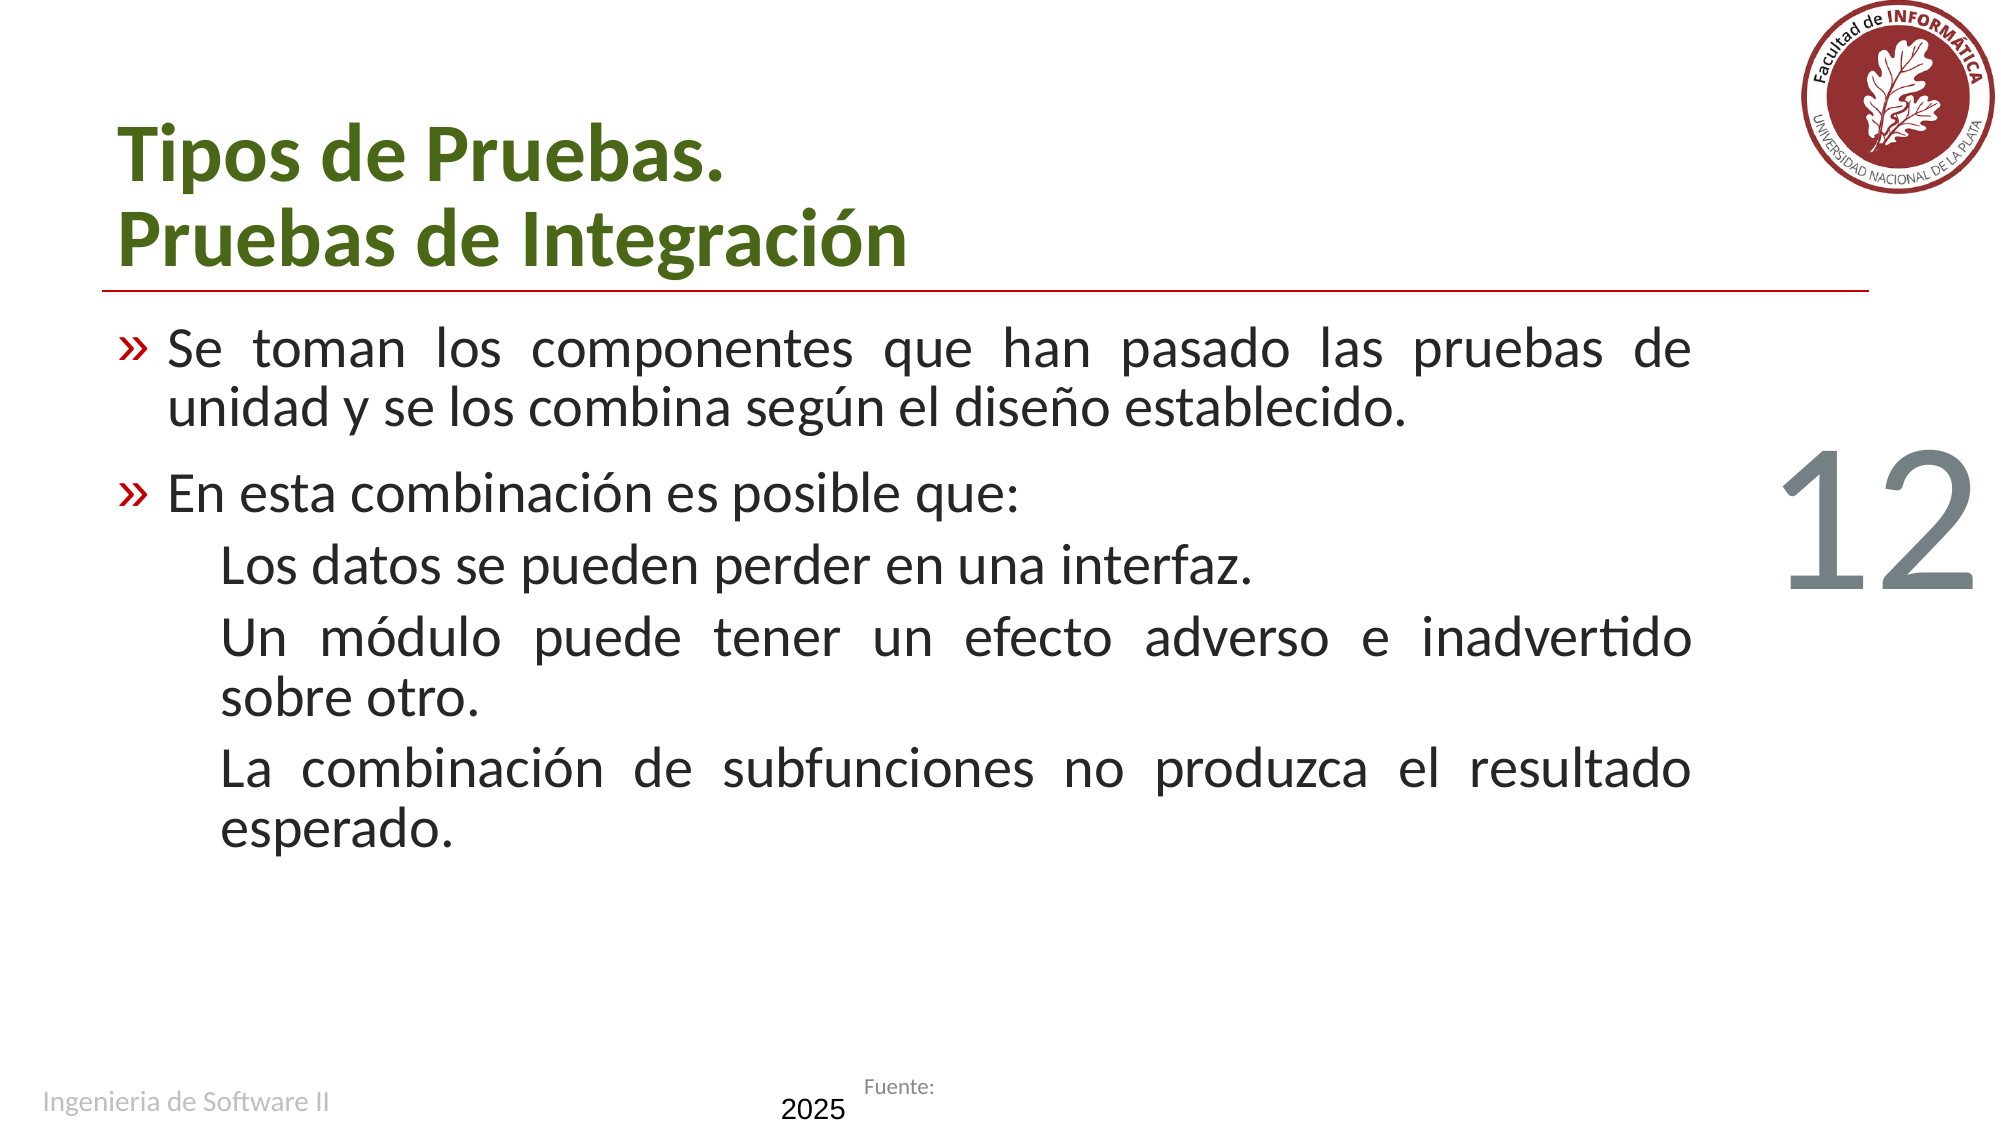

# Tipos de Pruebas. Pruebas de Integración
Se toman los componentes que han pasado las pruebas de unidad y se los combina según el diseño establecido.
En esta combinación es posible que:
Los datos se pueden perder en una interfaz.
Un módulo puede tener un efecto adverso e inadvertido sobre otro.
La combinación de subfunciones no produzca el resultado esperado.

12

Ingenieria de Software II